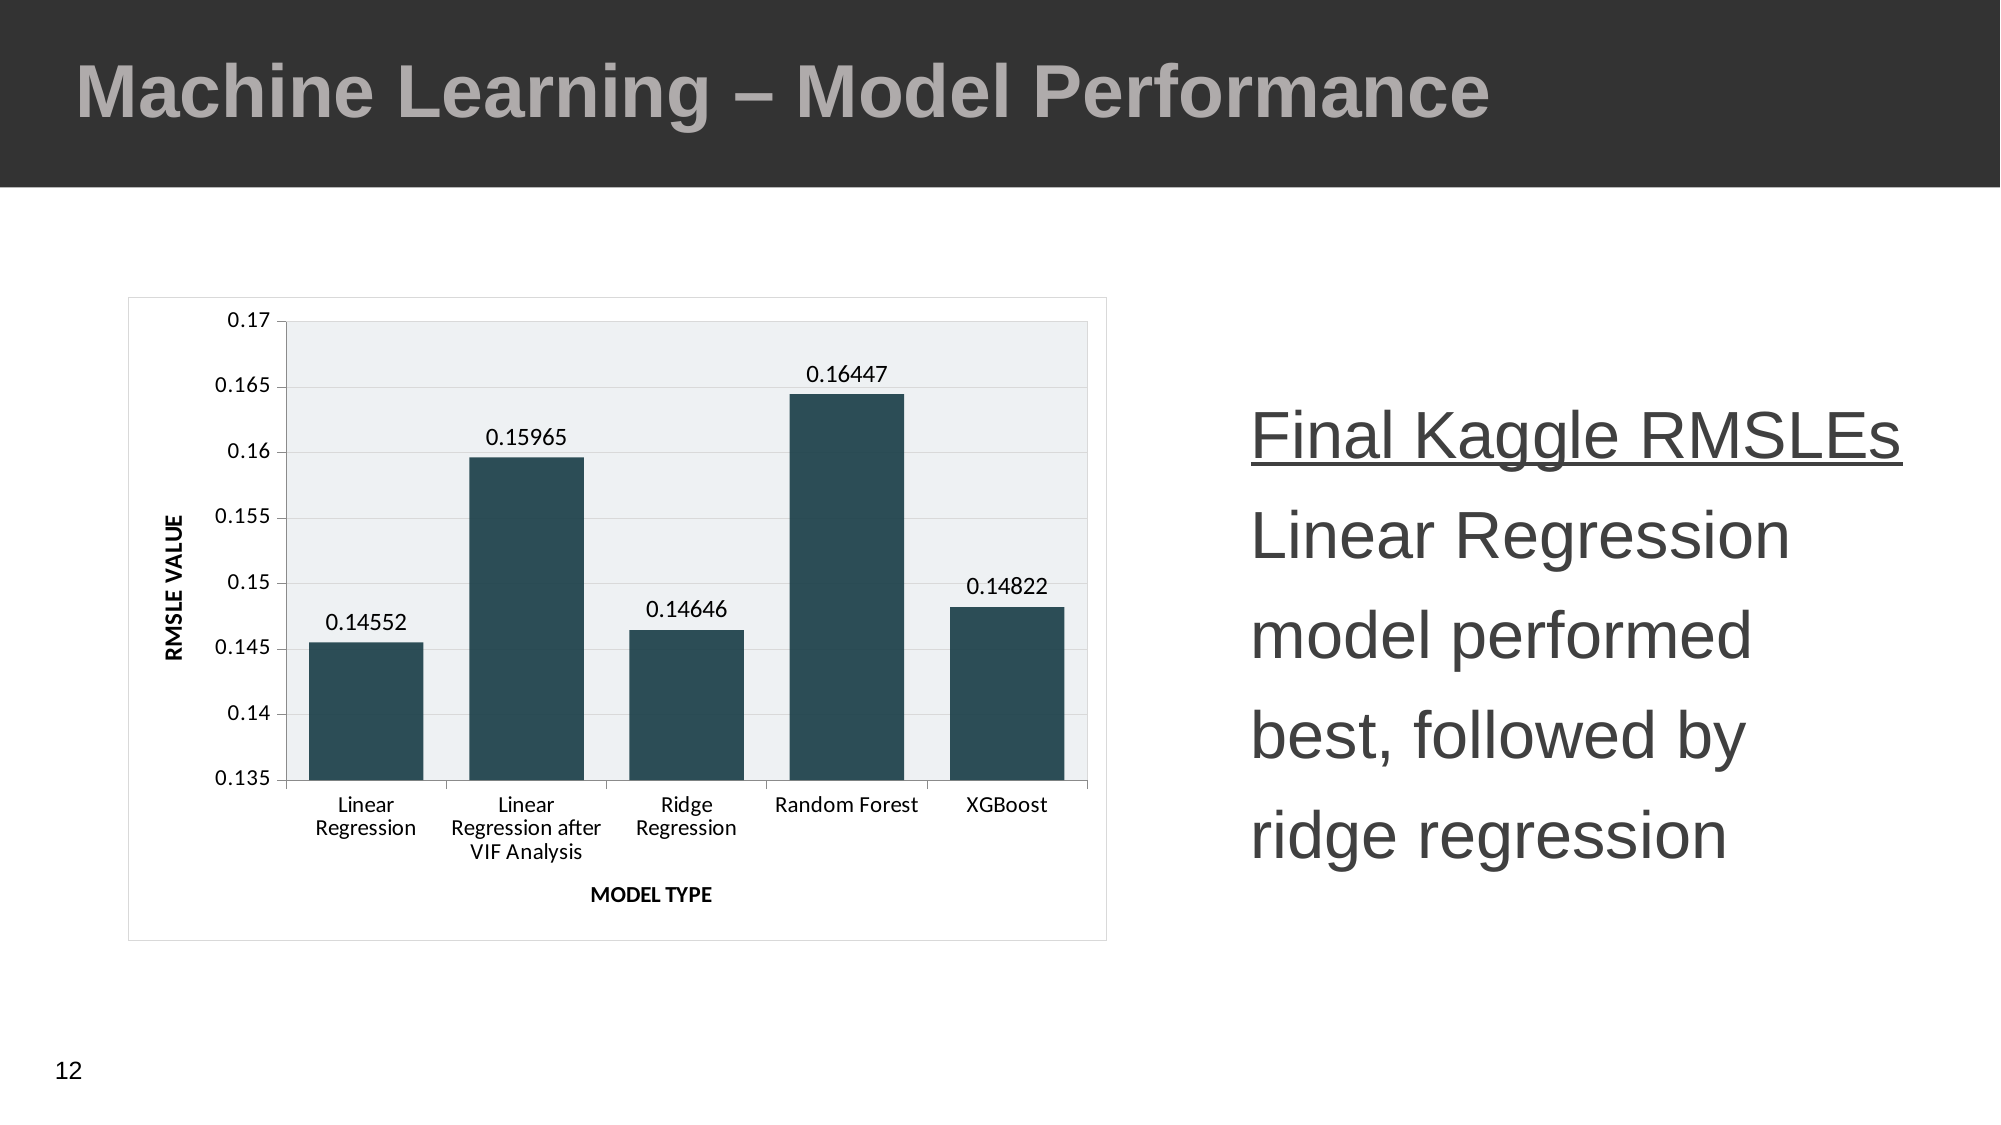

# Machine Learning – Model Performance

### Chart

| Category |  |
|---|---|
| Linear Regression | 0.14552 |
| Linear Regression after VIF Analysis | 0.15965 |
| Ridge Regression | 0.14646 |
| Random Forest | 0.16447 |
| XGBoost | 0.14822 |
Final Kaggle RMSLEs
Linear Regression model performed best, followed by ridge regression
12